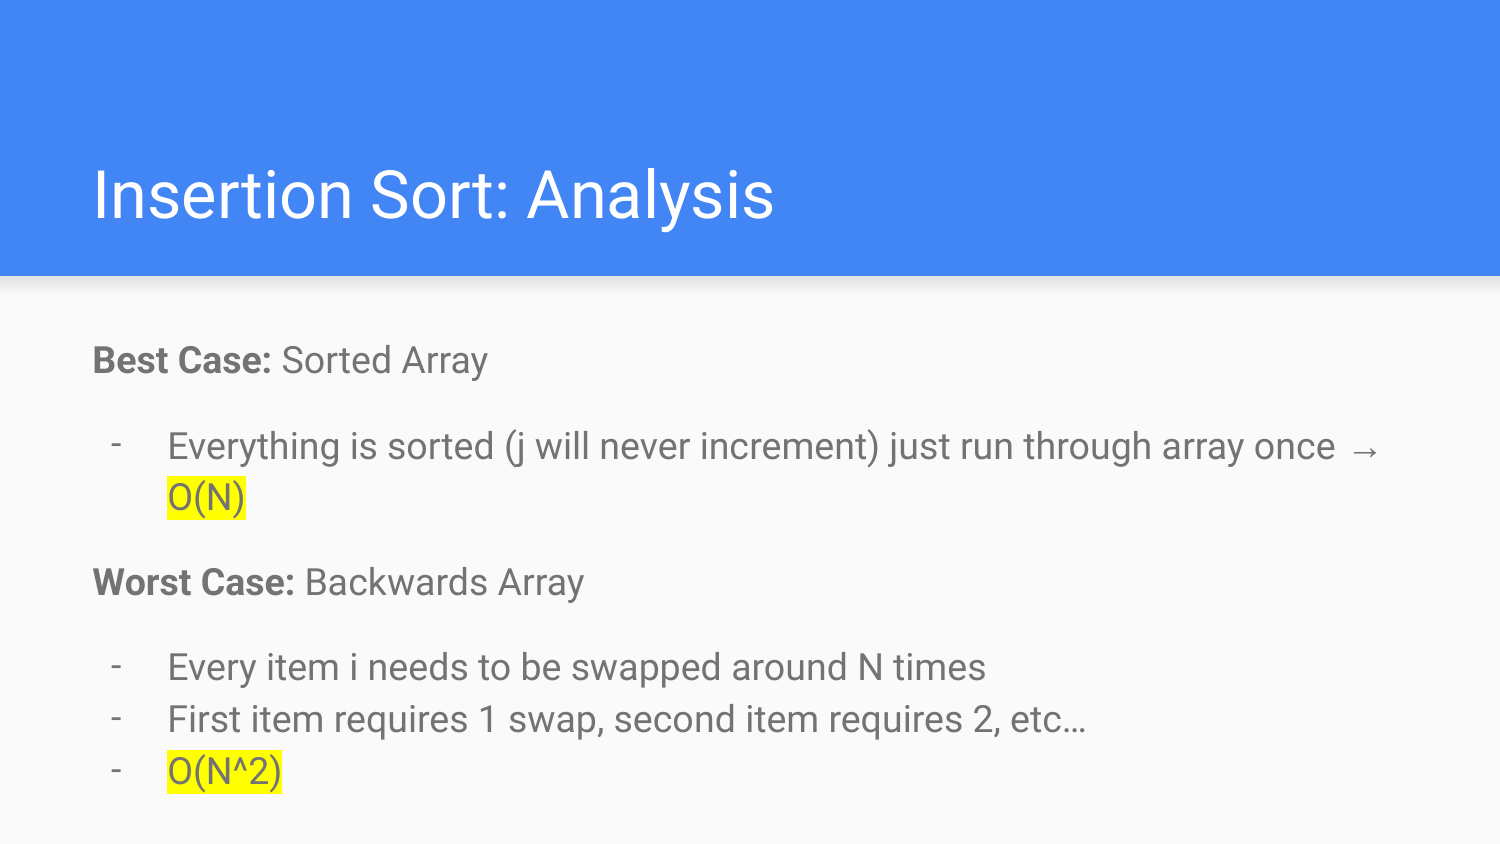

# Insertion Sort: Analysis
Best Case: Sorted Array
Everything is sorted (j will never increment) just run through array once → O(N)
Worst Case: Backwards Array
Every item i needs to be swapped around N times
First item requires 1 swap, second item requires 2, etc…
O(N^2)